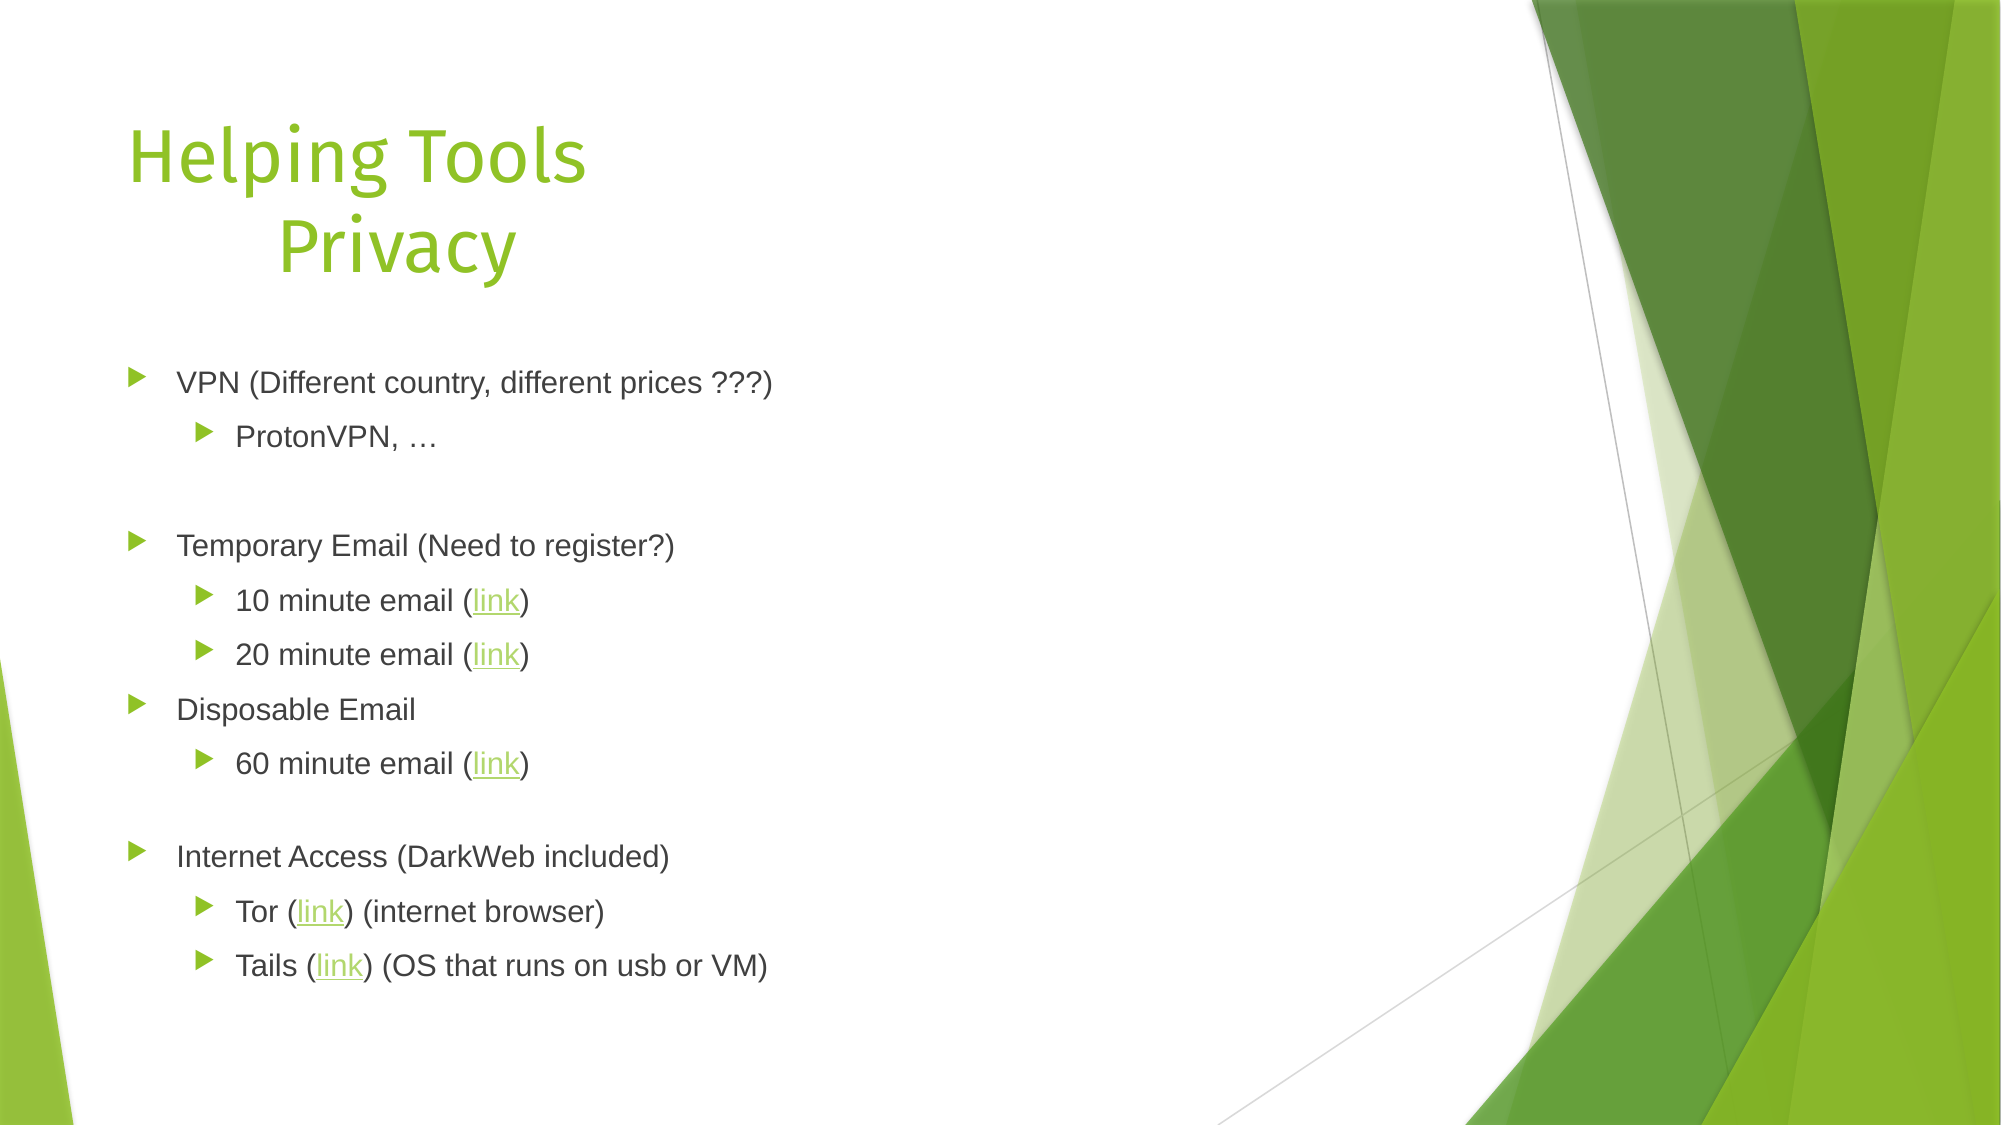

# Helping Tools Privacy
VPN (Different country, different prices ???)
ProtonVPN, …

Temporary Email (Need to register?)
10 minute email (link)
20 minute email (link)
Disposable Email
60 minute email (link)

Internet Access (DarkWeb included)
Tor (link) (internet browser)
Tails (link) (OS that runs on usb or VM)